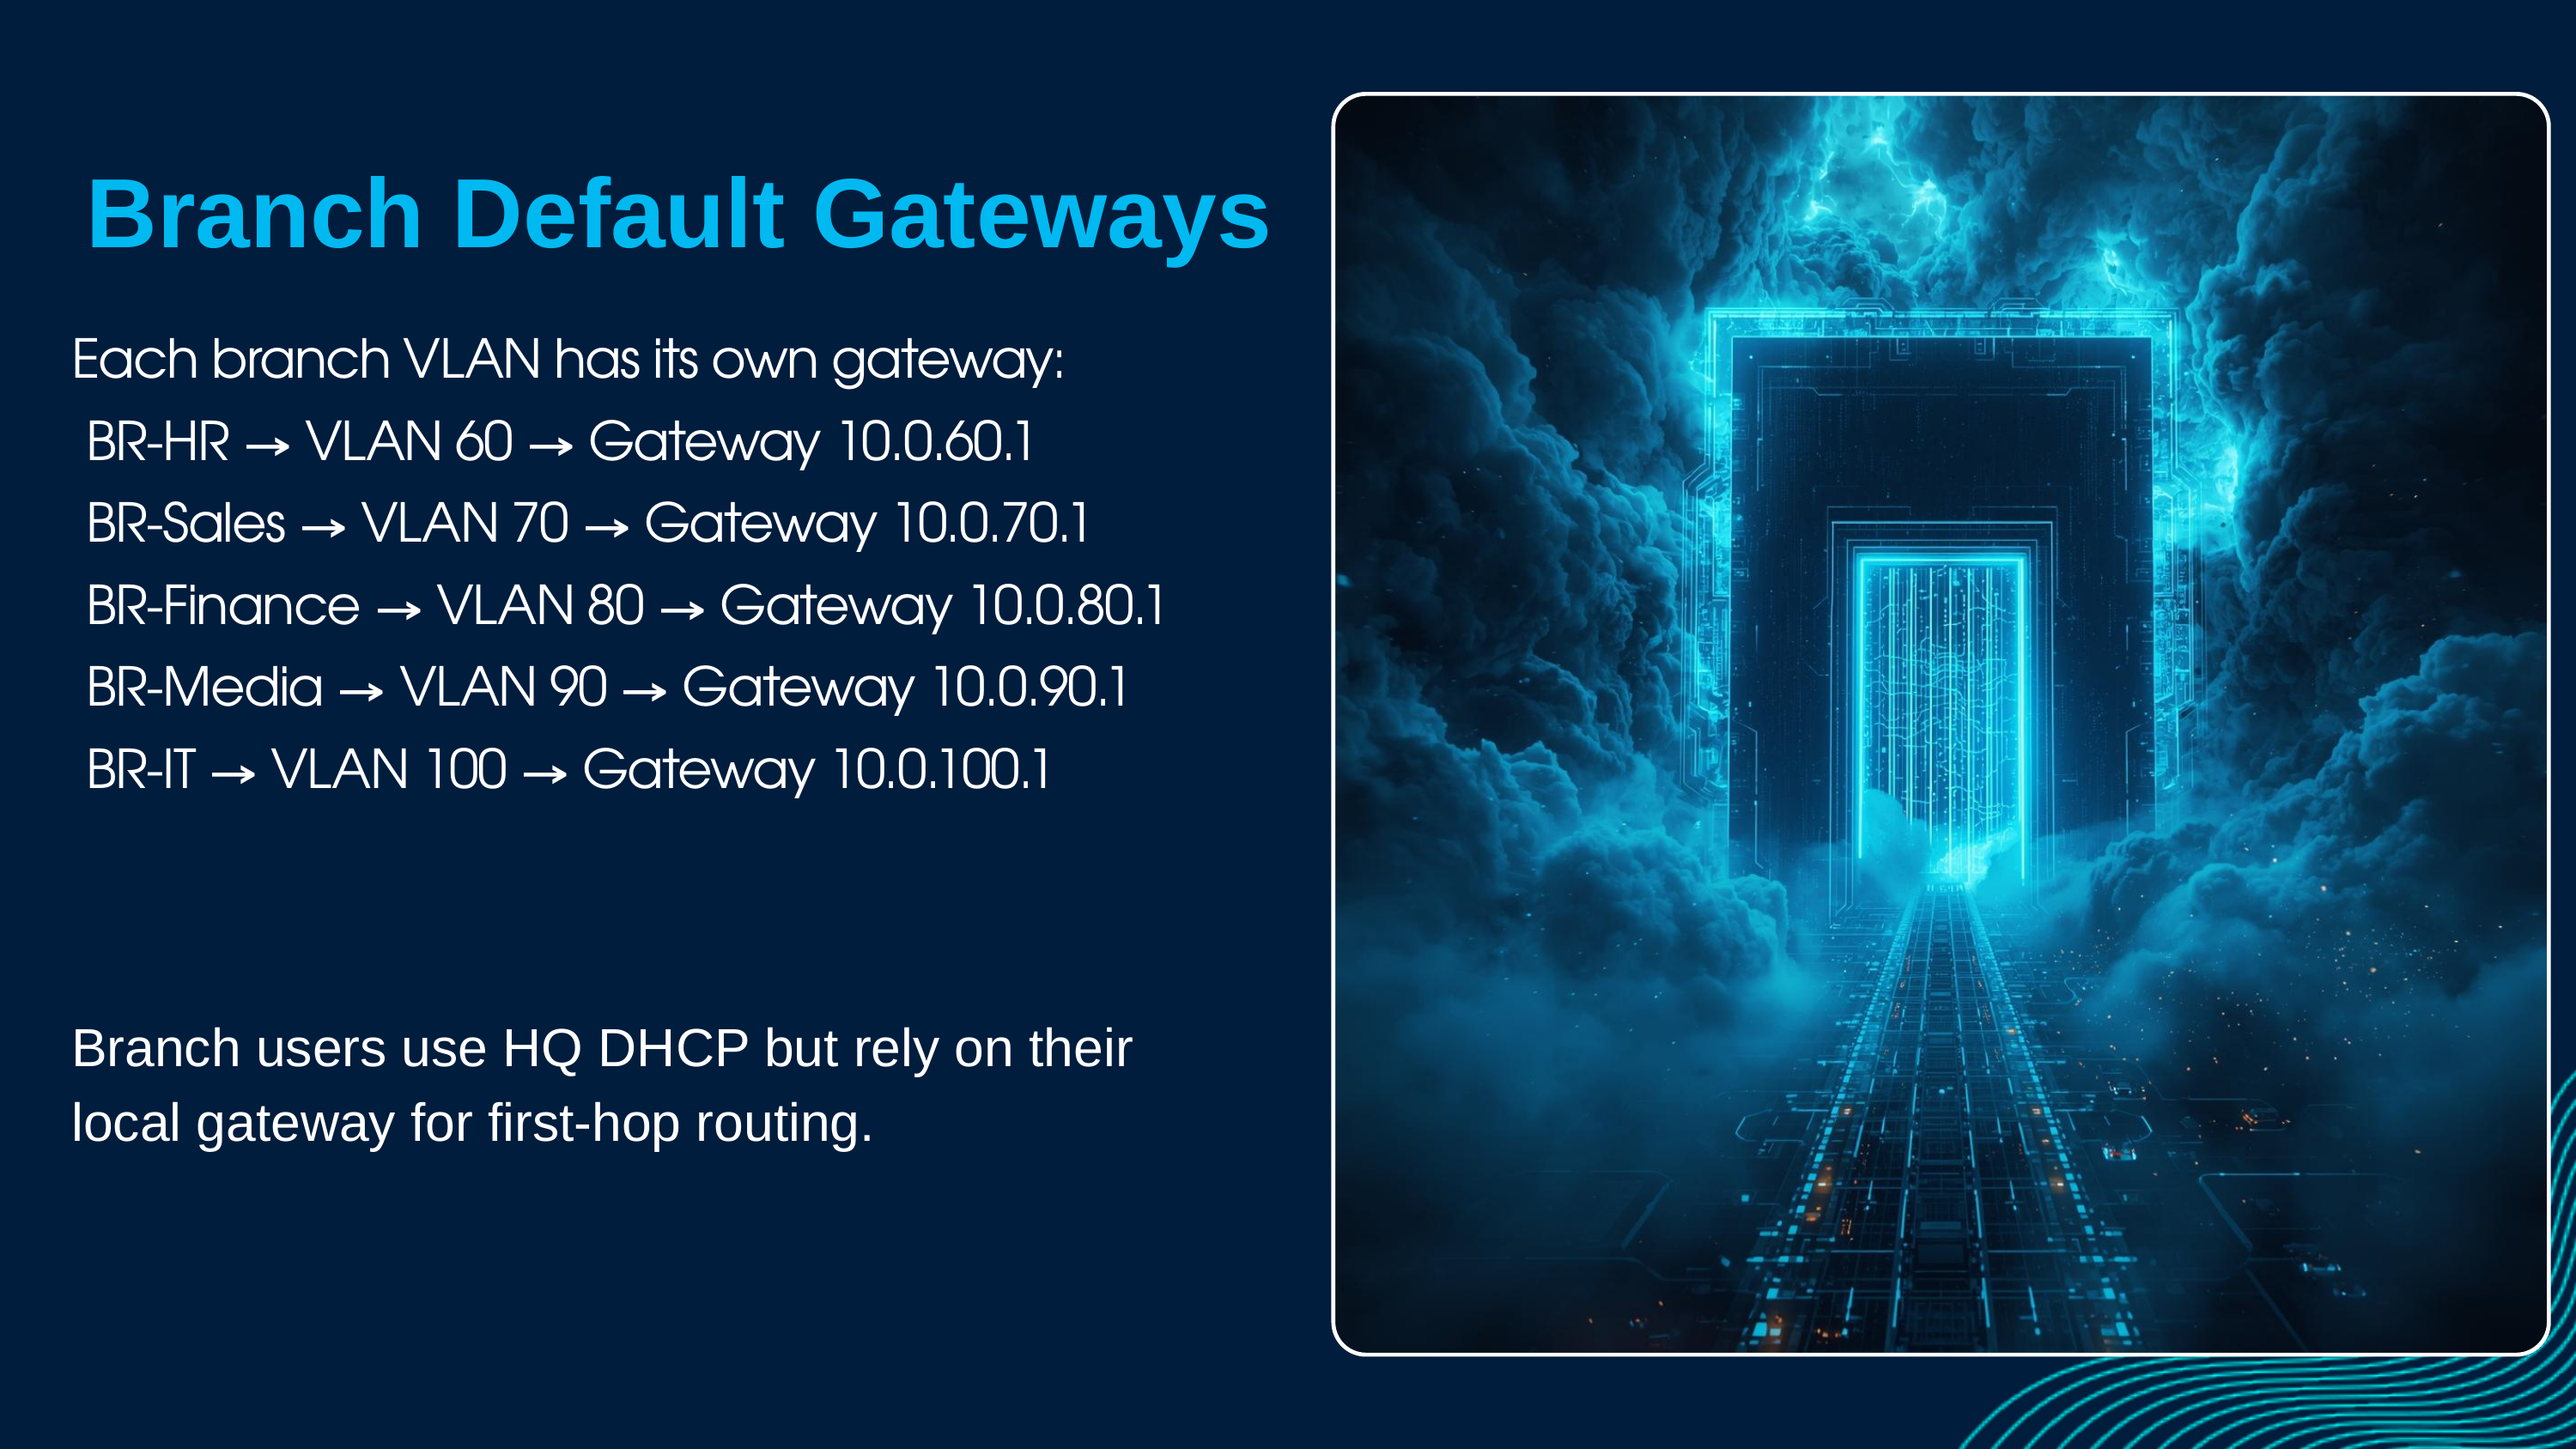

Branch Default Gateways
Each branch VLAN has its own gateway:
 BR-HR → VLAN 60 → Gateway 10.0.60.1
 BR-Sales → VLAN 70 → Gateway 10.0.70.1
 BR-Finance → VLAN 80 → Gateway 10.0.80.1
 BR-Media → VLAN 90 → Gateway 10.0.90.1
 BR-IT → VLAN 100 → Gateway 10.0.100.1

Branch users use HQ DHCP but rely on their local gateway for first-hop routing.